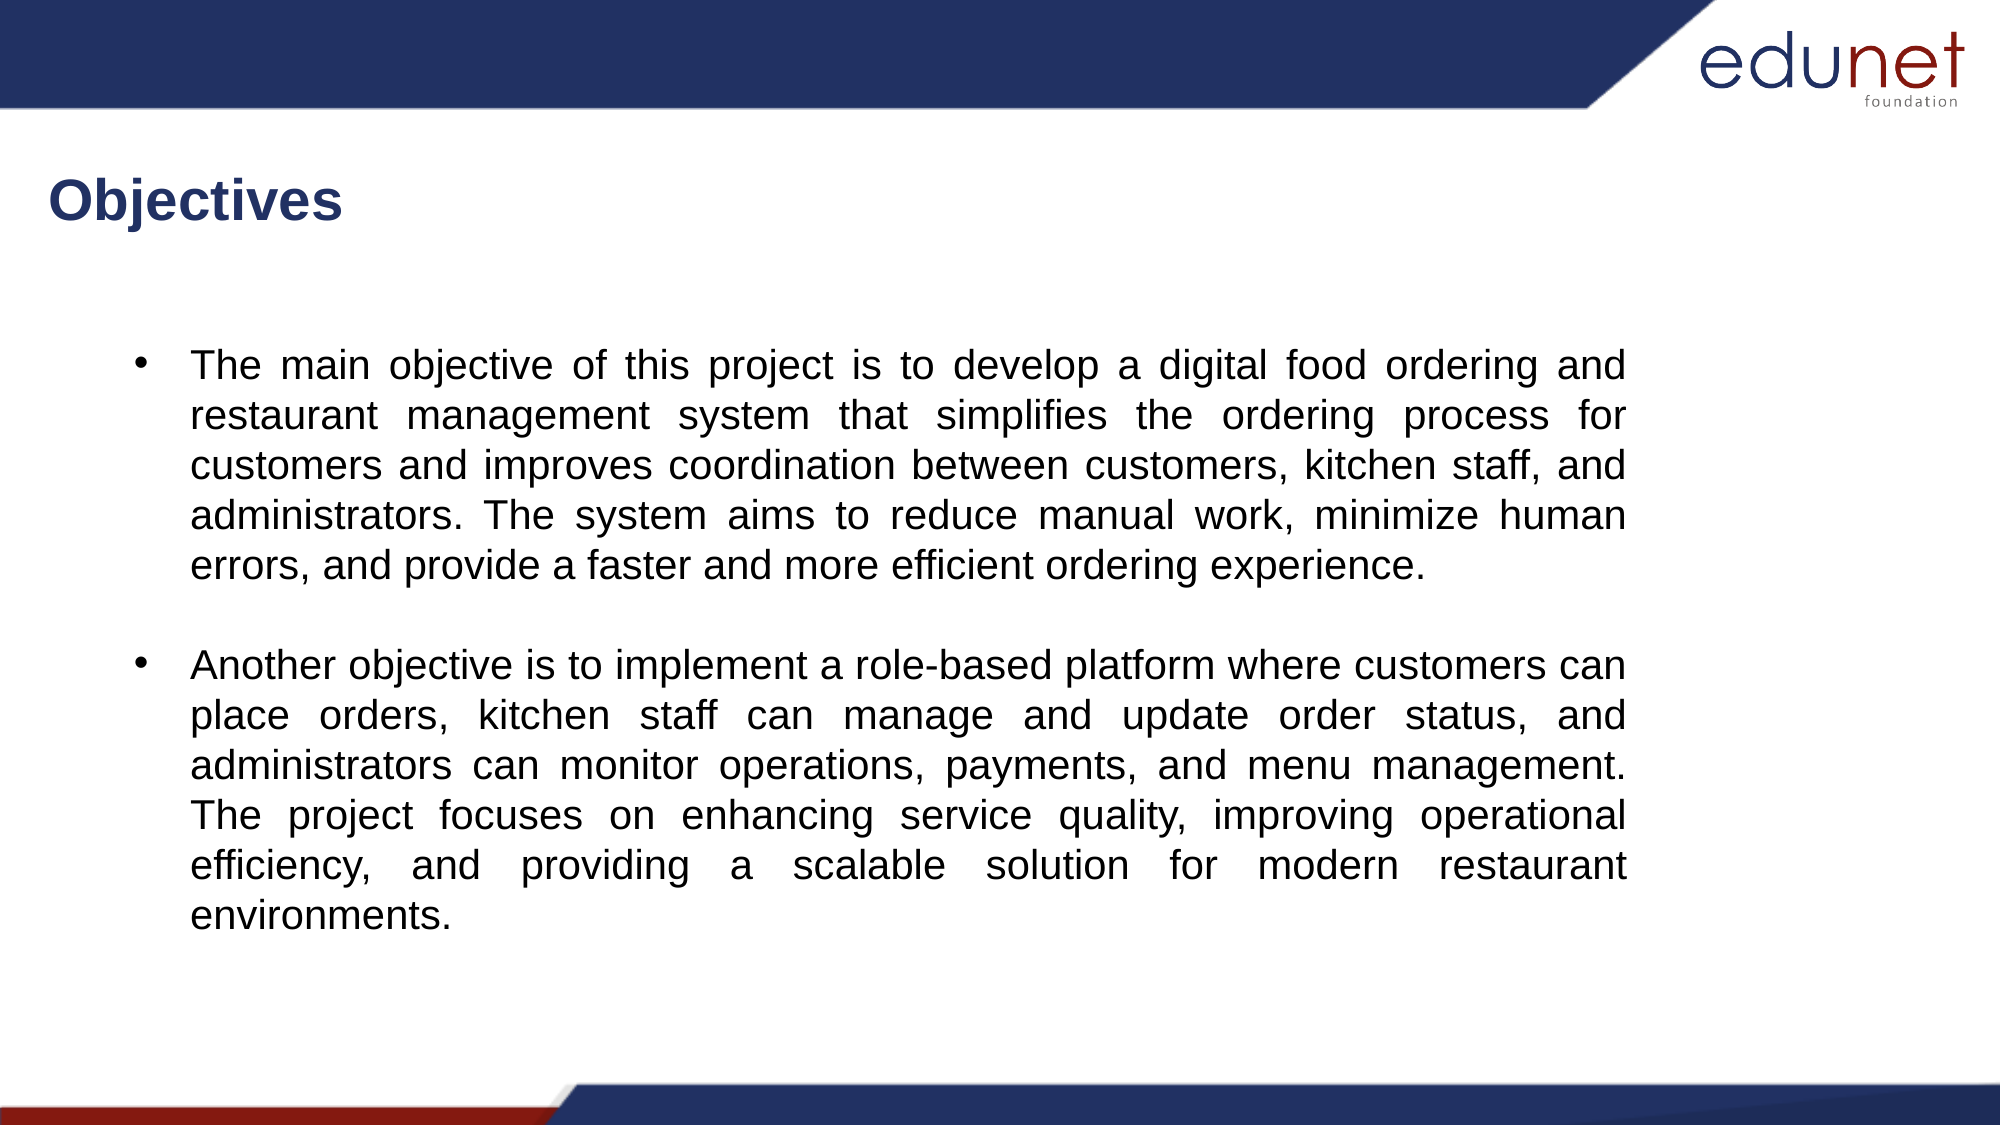

Objectives
The main objective of this project is to develop a digital food ordering and restaurant management system that simplifies the ordering process for customers and improves coordination between customers, kitchen staff, and administrators. The system aims to reduce manual work, minimize human errors, and provide a faster and more efficient ordering experience.

Another objective is to implement a role-based platform where customers can place orders, kitchen staff can manage and update order status, and administrators can monitor operations, payments, and menu management. The project focuses on enhancing service quality, improving operational efficiency, and providing a scalable solution for modern restaurant environments.